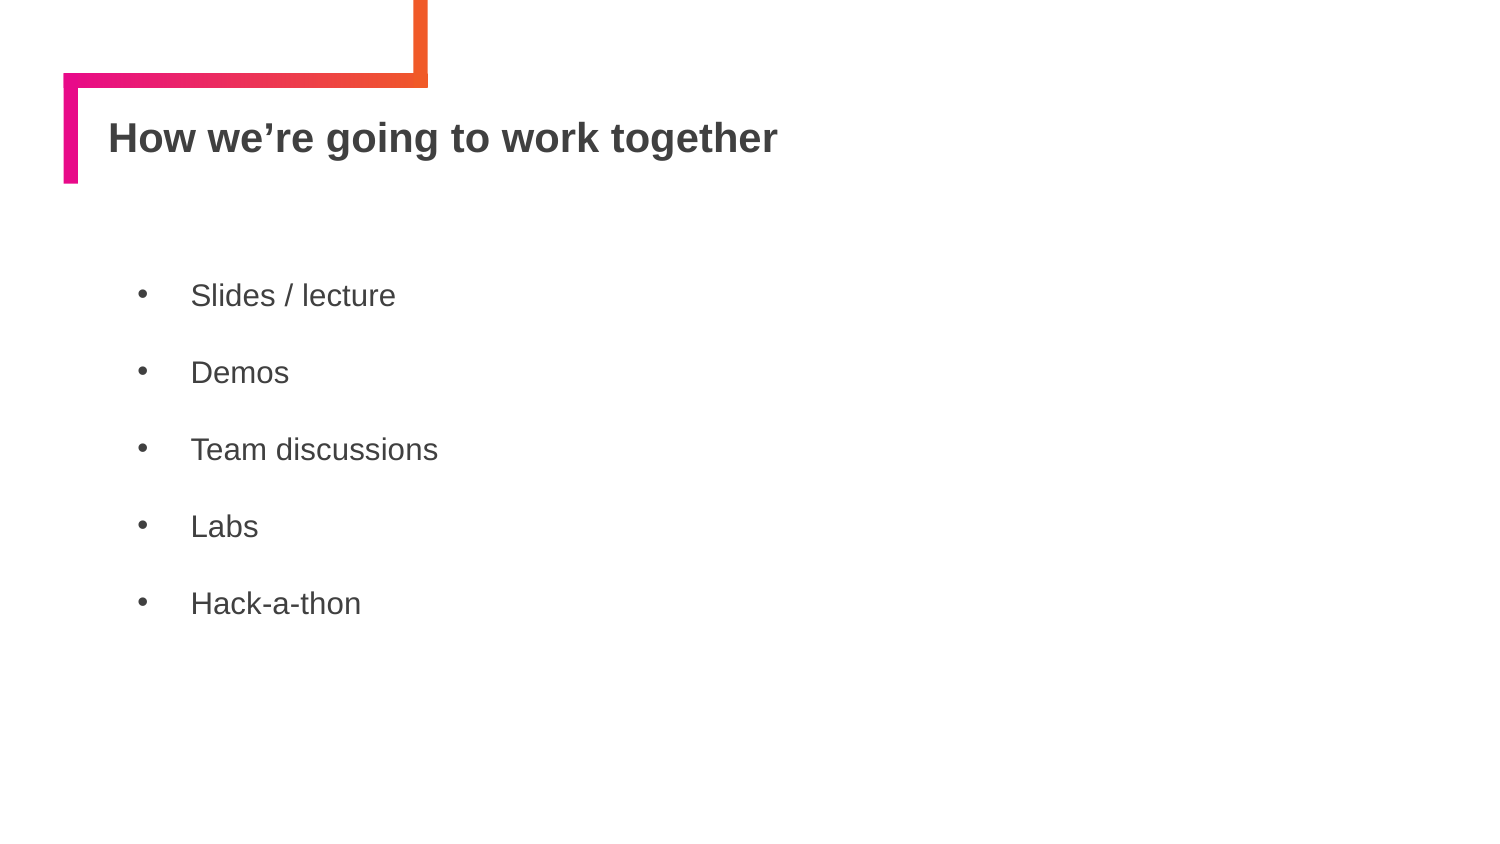

# How we’re going to work together
Slides / lecture
Demos
Team discussions
Labs
Hack-a-thon
8